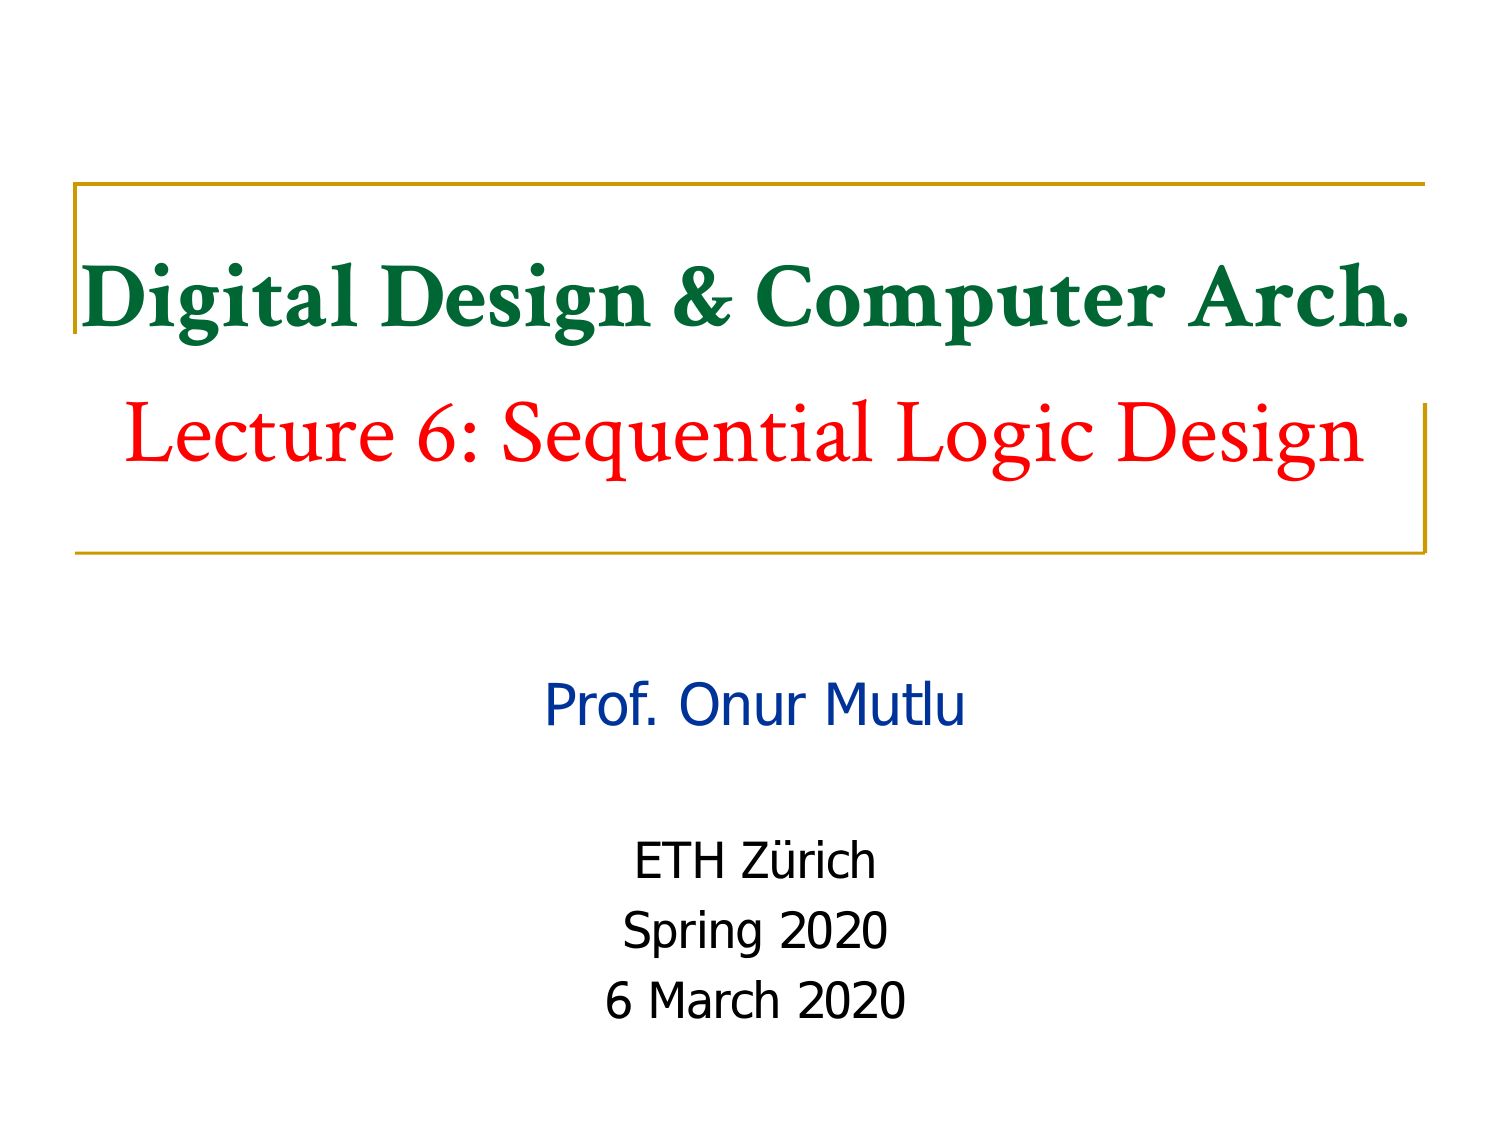

# Digital Design & Computer Arch. Lecture 6: Sequential Logic Design

Prof. Onur Mutlu

ETH Zürich
Spring 2020
6 March 2020